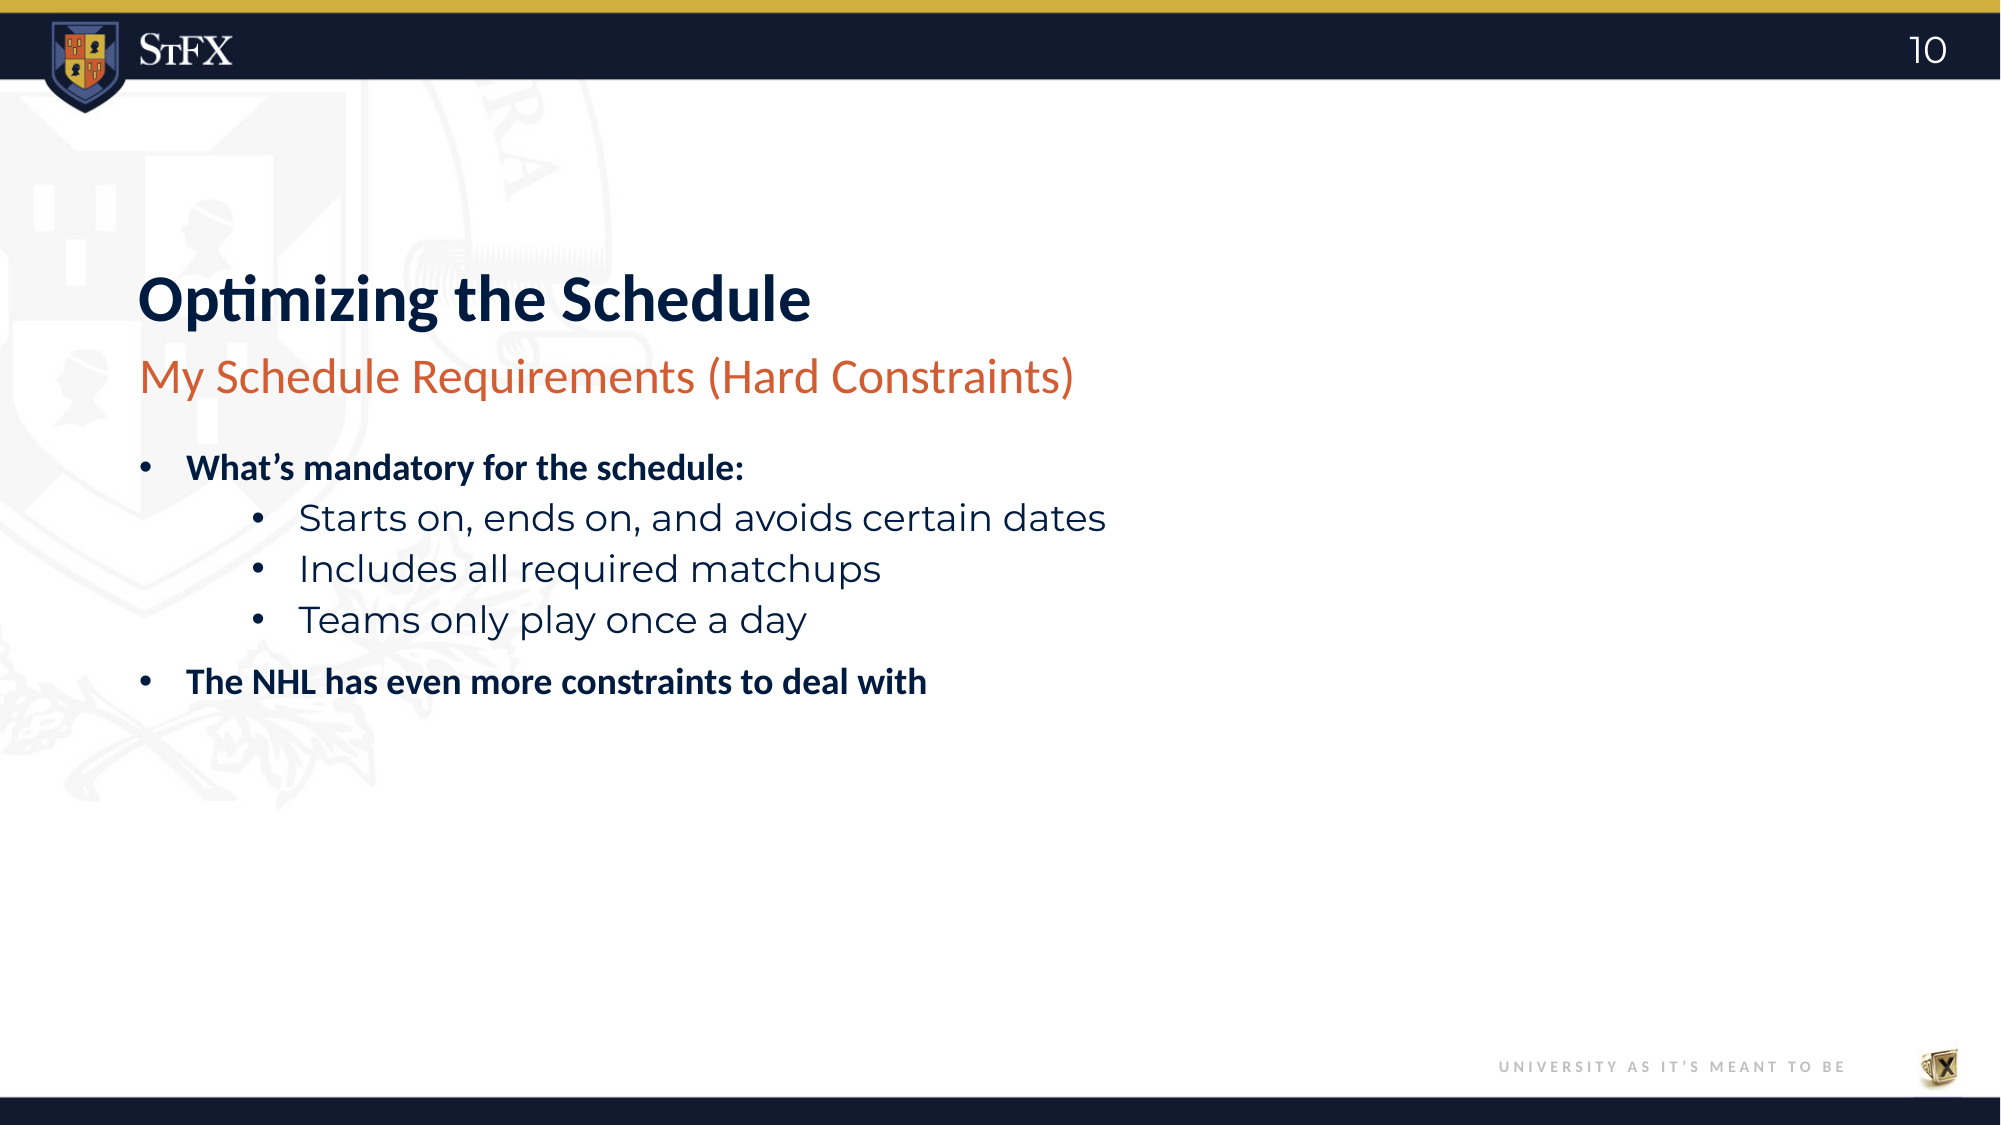

10
# Optimizing the Schedule
My Schedule Requirements (Hard Constraints)
What’s mandatory for the schedule:
Starts on, ends on, and avoids certain dates
Includes all required matchups
Teams only play once a day
The NHL has even more constraints to deal with